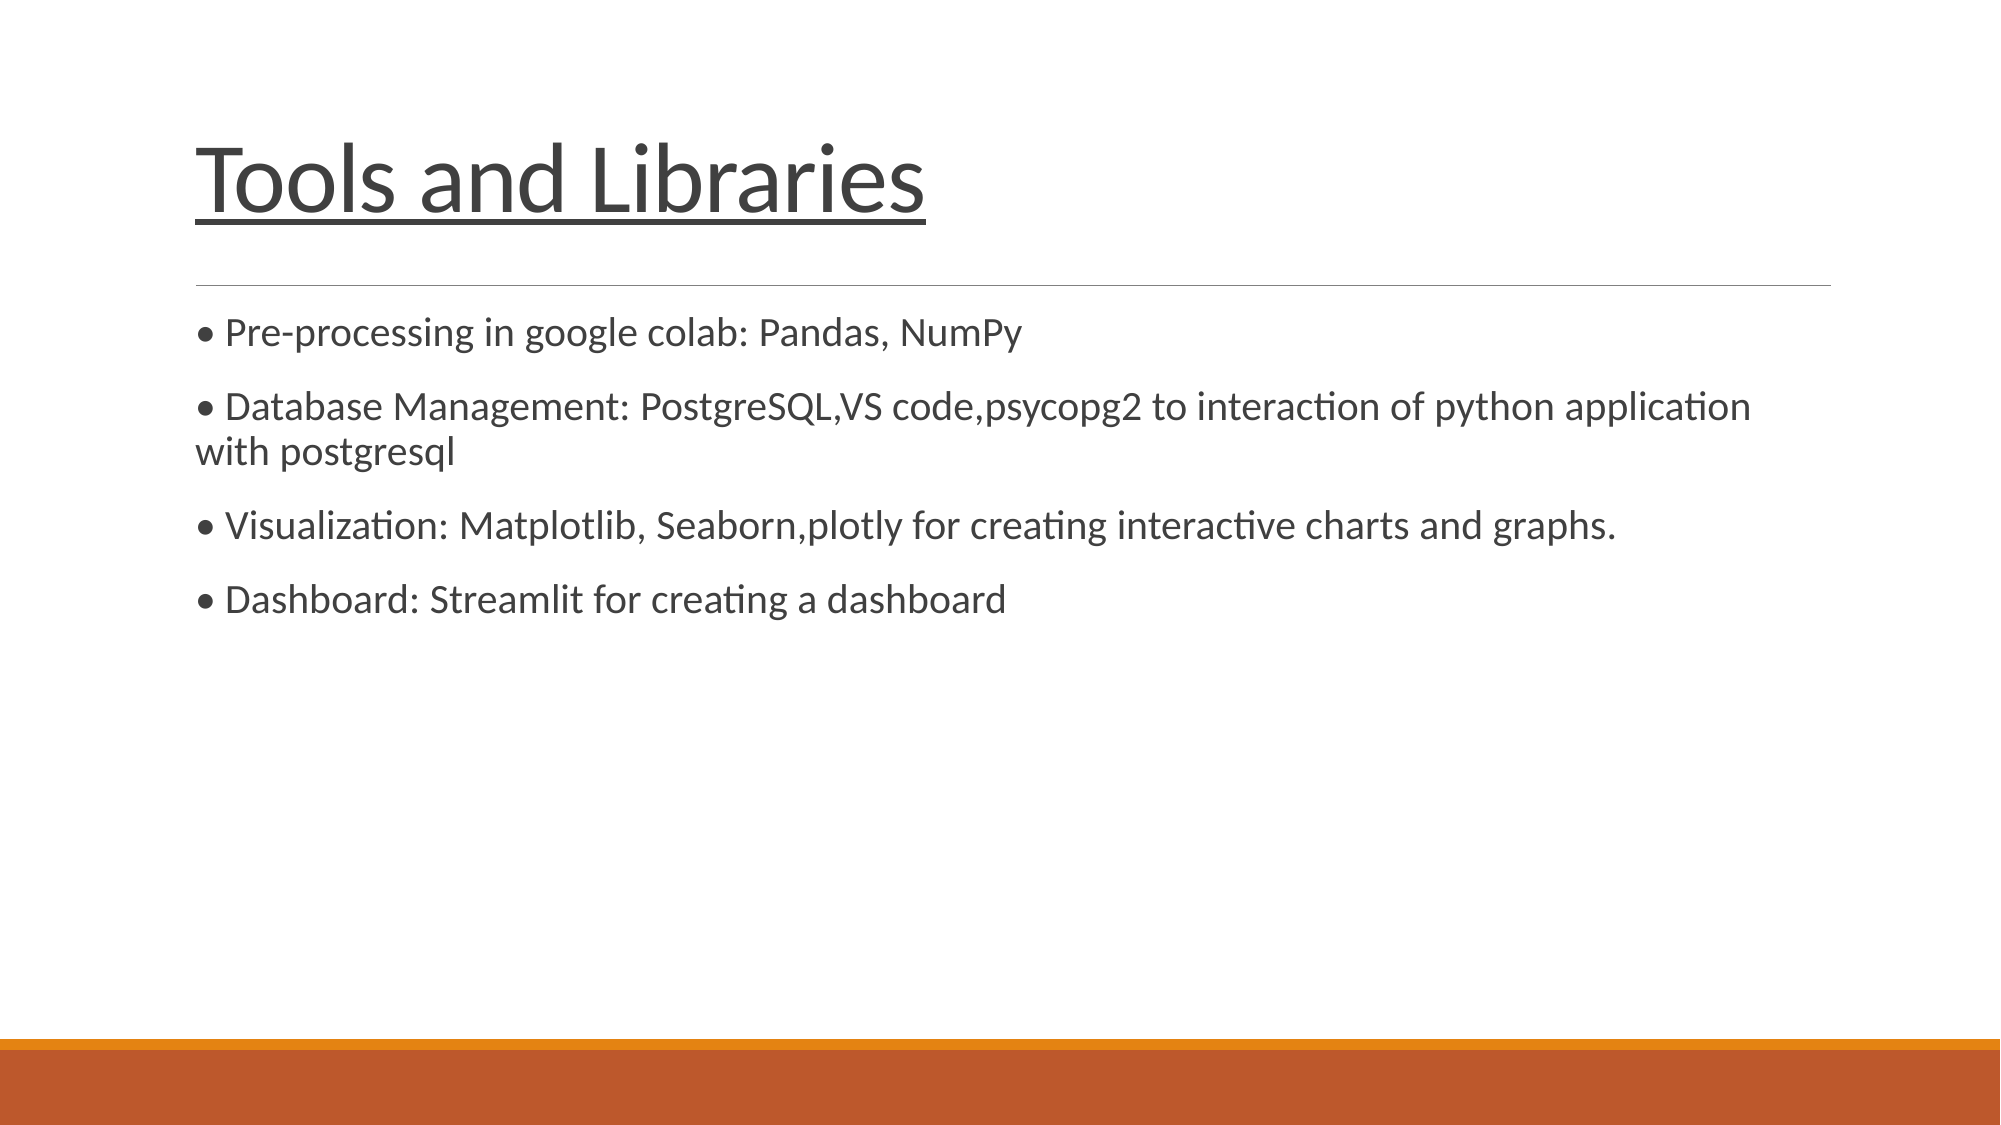

# Tools and Libraries
• Pre-processing in google colab: Pandas, NumPy
• Database Management: PostgreSQL,VS code,psycopg2 to interaction of python application with postgresql
• Visualization: Matplotlib, Seaborn,plotly for creating interactive charts and graphs.
• Dashboard: Streamlit for creating a dashboard